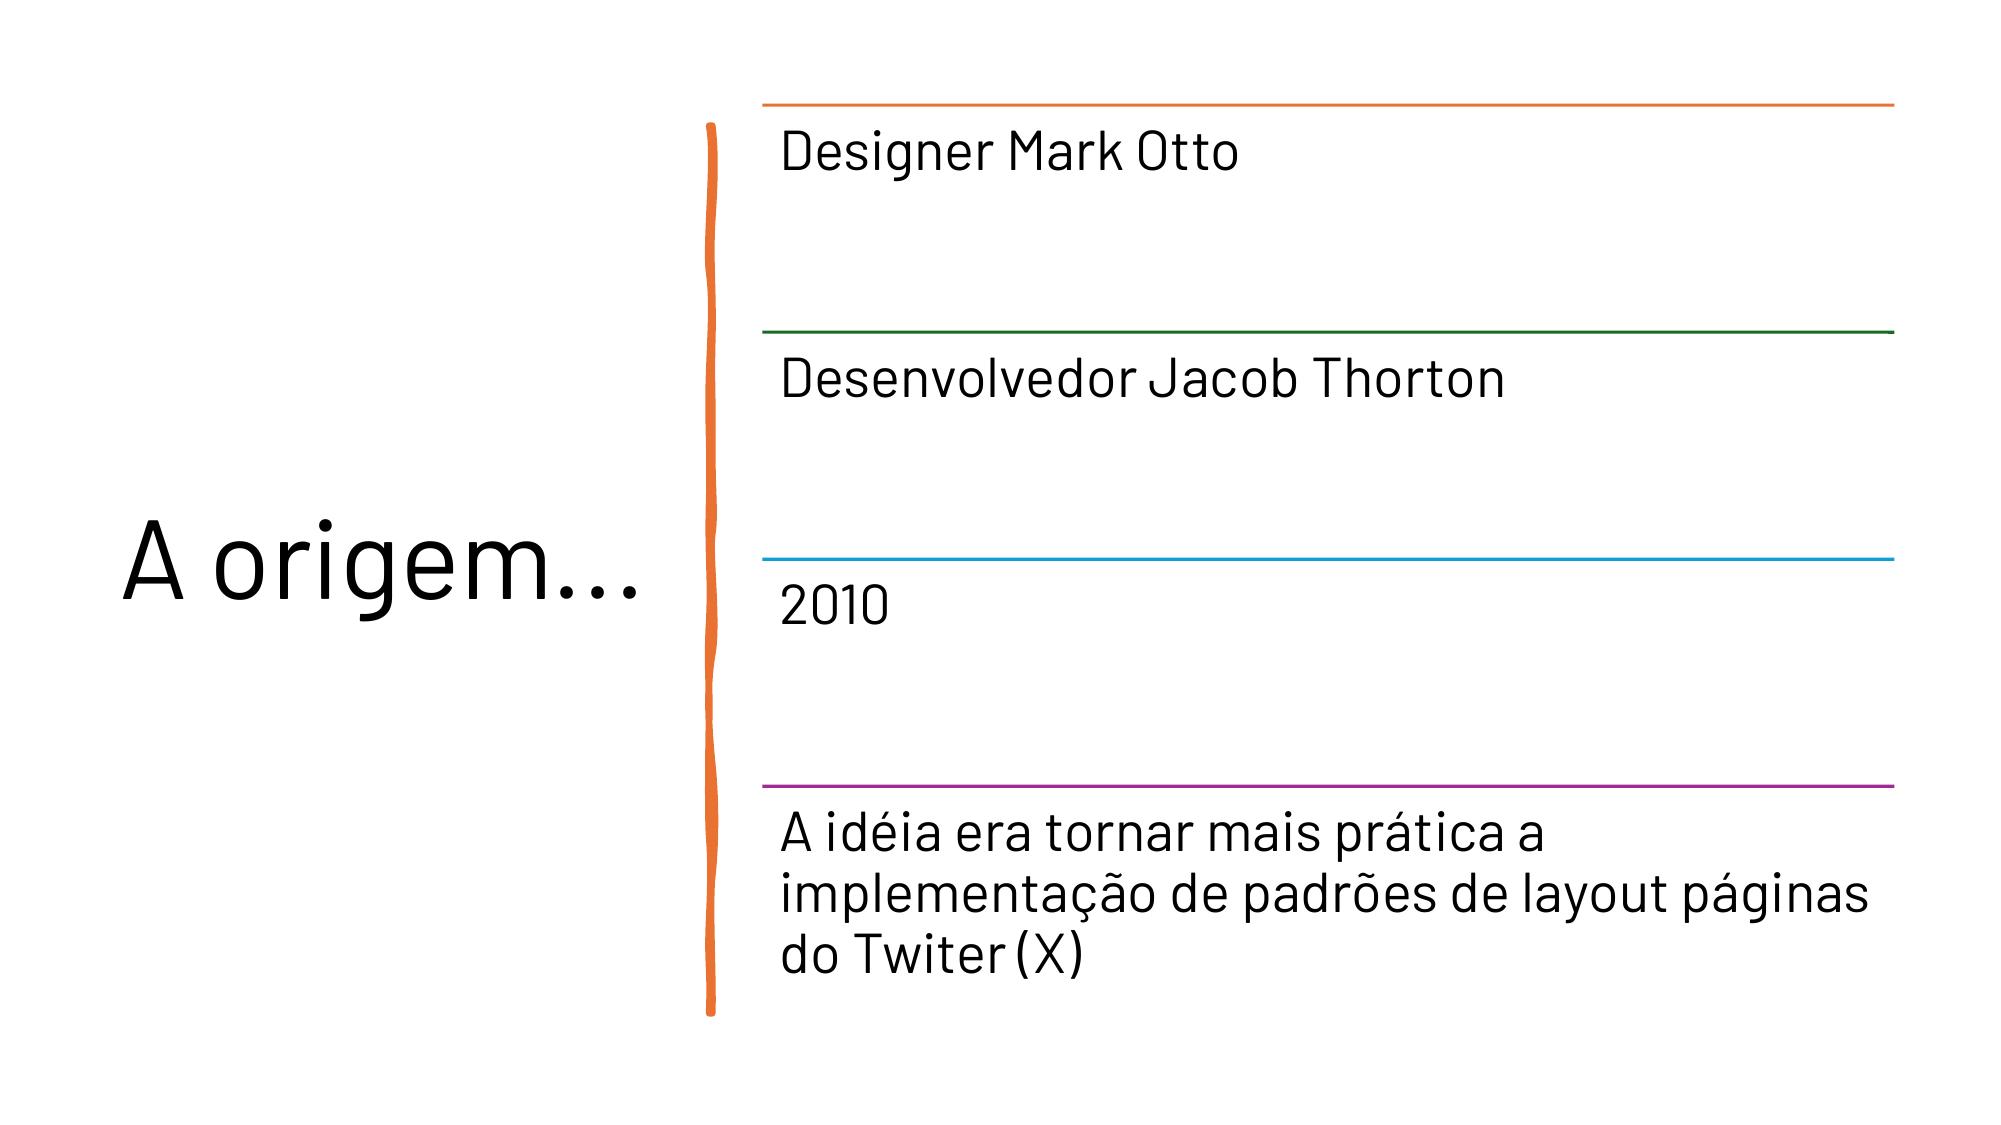

Designer Mark Otto
Desenvolvedor Jacob Thorton
2010
A idéia era tornar mais prática a implementação de padrões de layout páginas do Twiter (X)
# A origem...